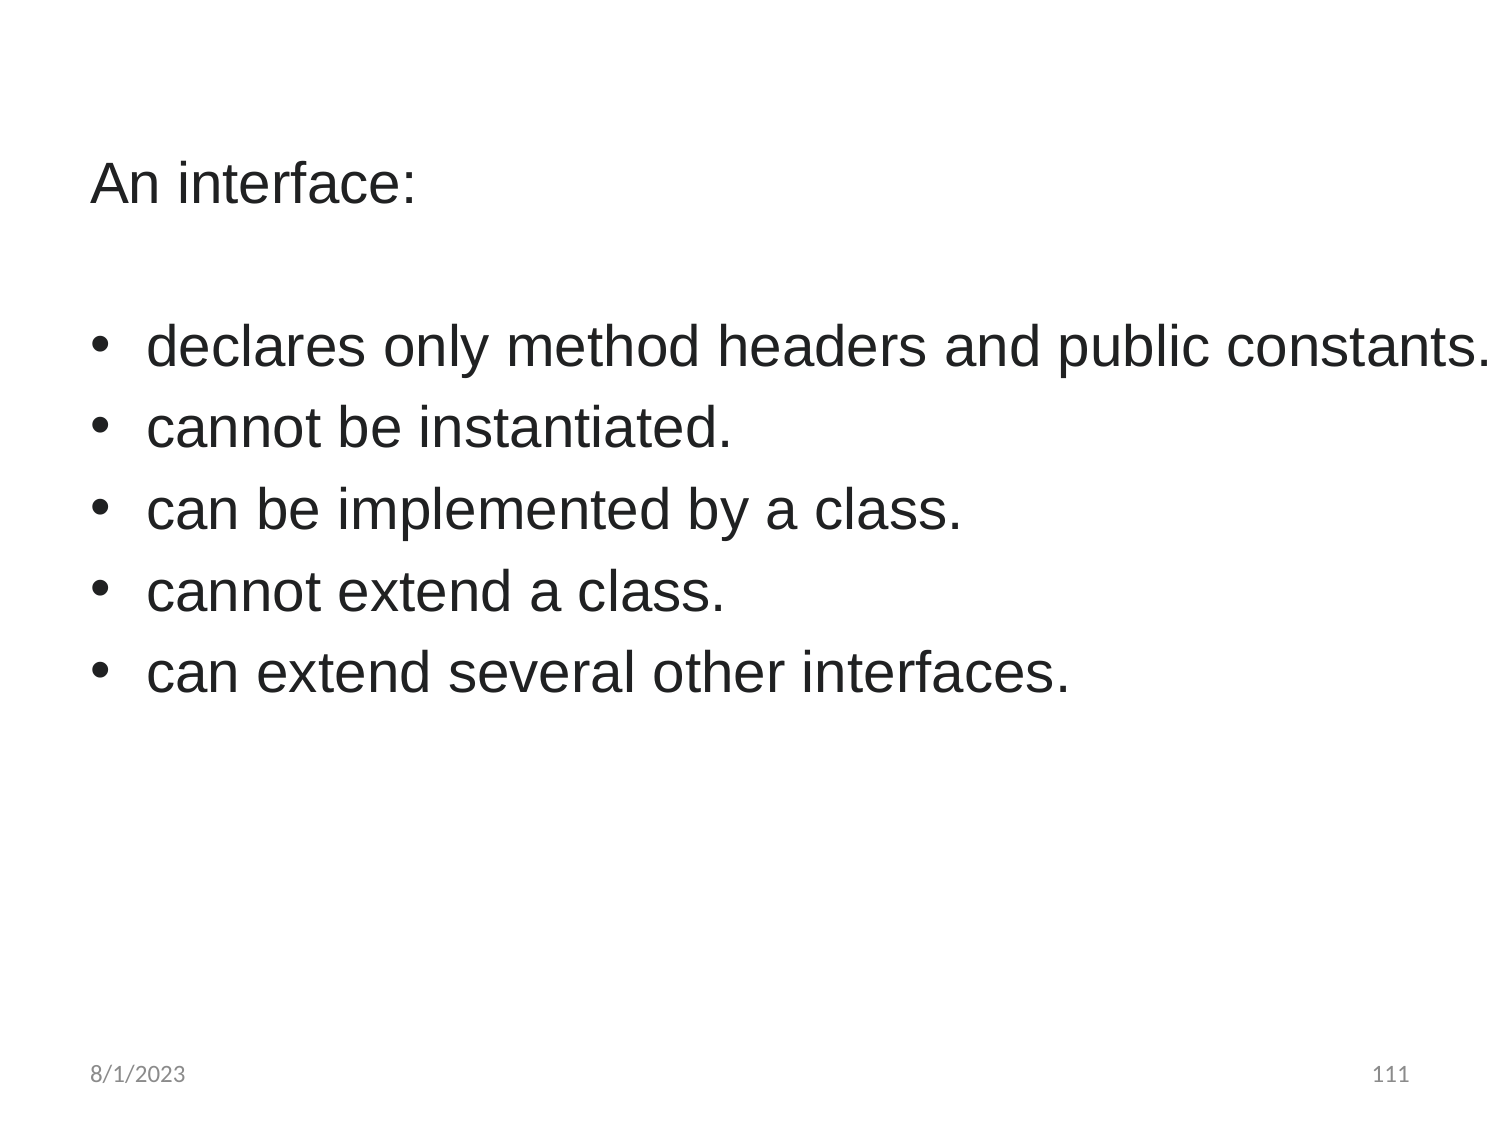

An interface:

declares only method headers and public constants.
cannot be instantiated.
can be implemented by a class.
cannot extend a class.
can extend several other interfaces.

8/1/2023
111